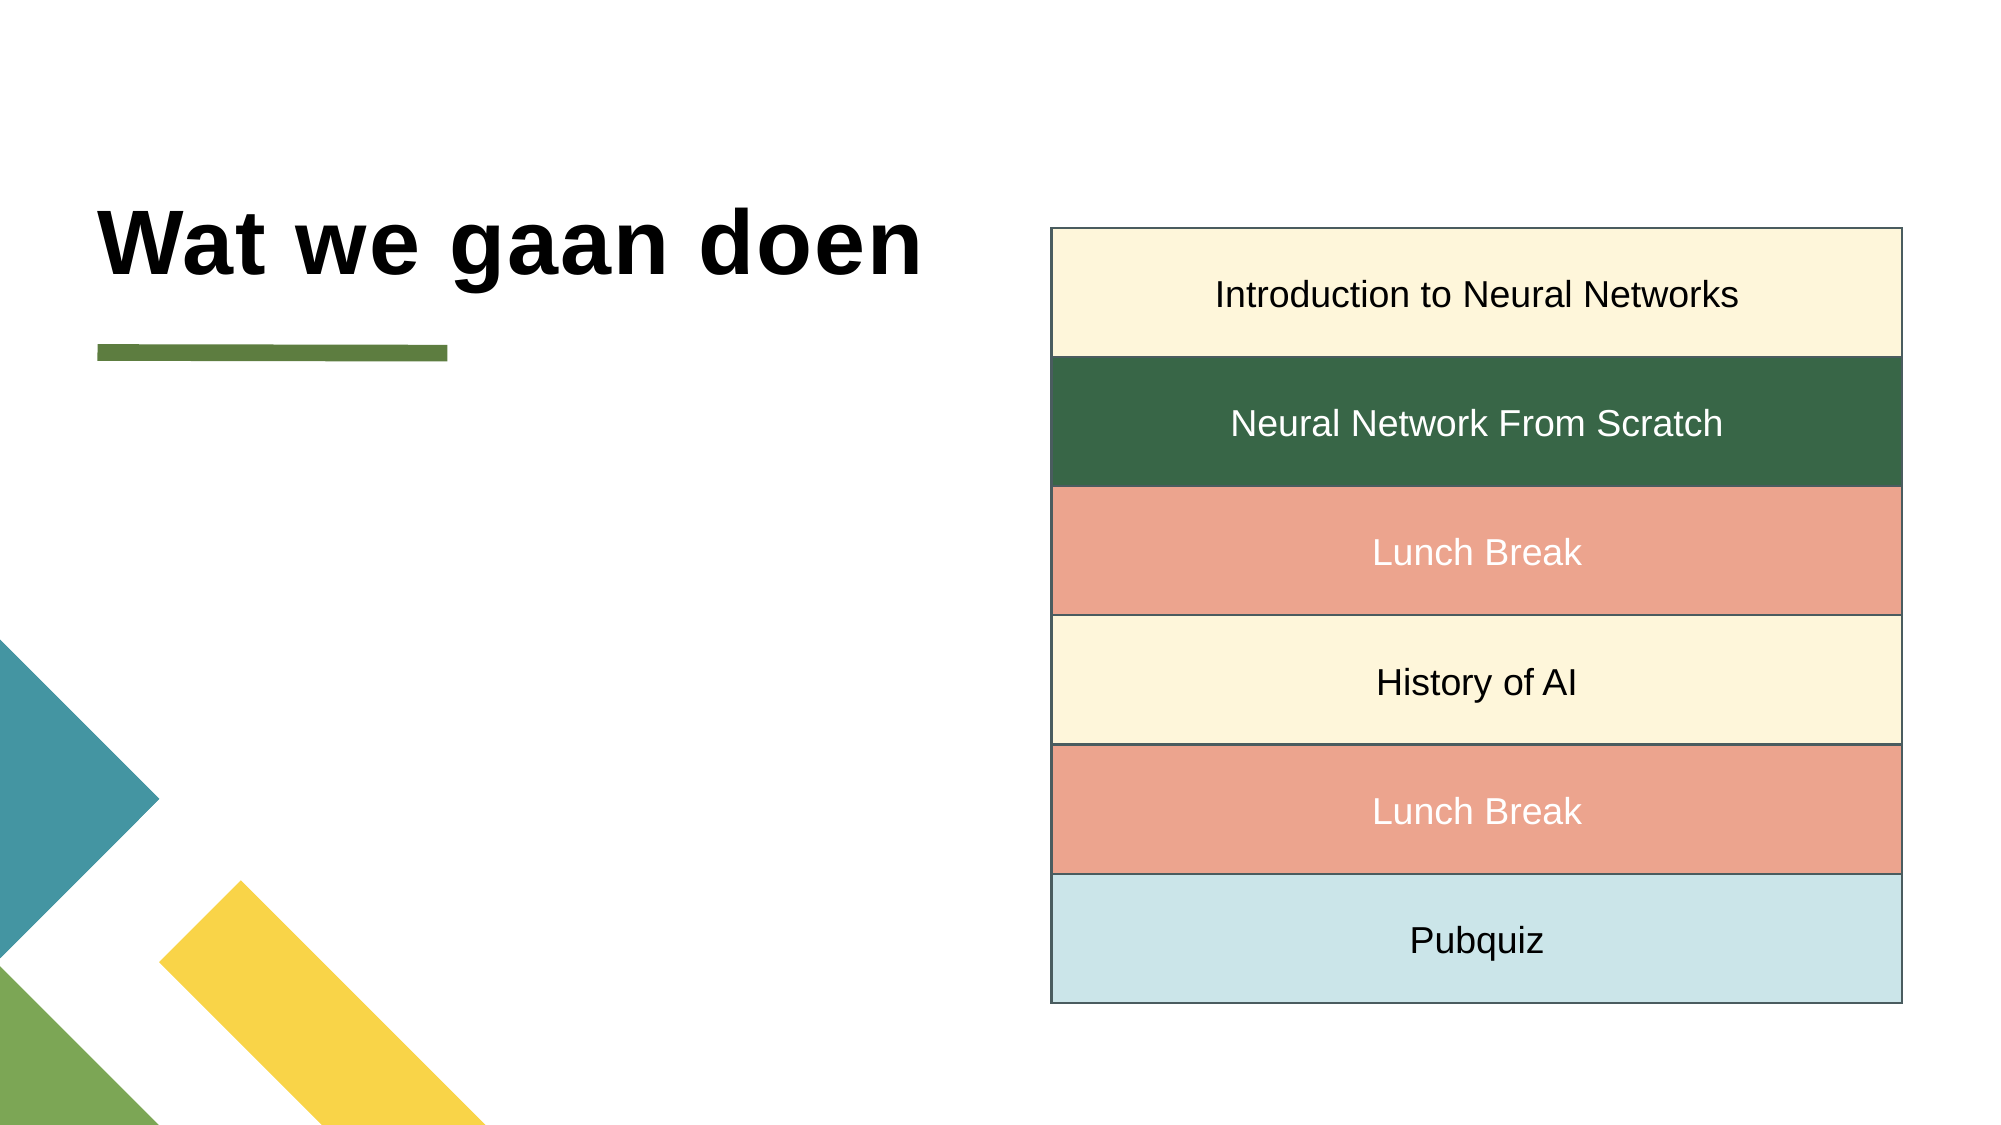

# Wat we gaan doen
Introduction to Neural Networks
Neural Network From Scratch
Lunch Break
History of AI
Pubquiz

Lunch Break